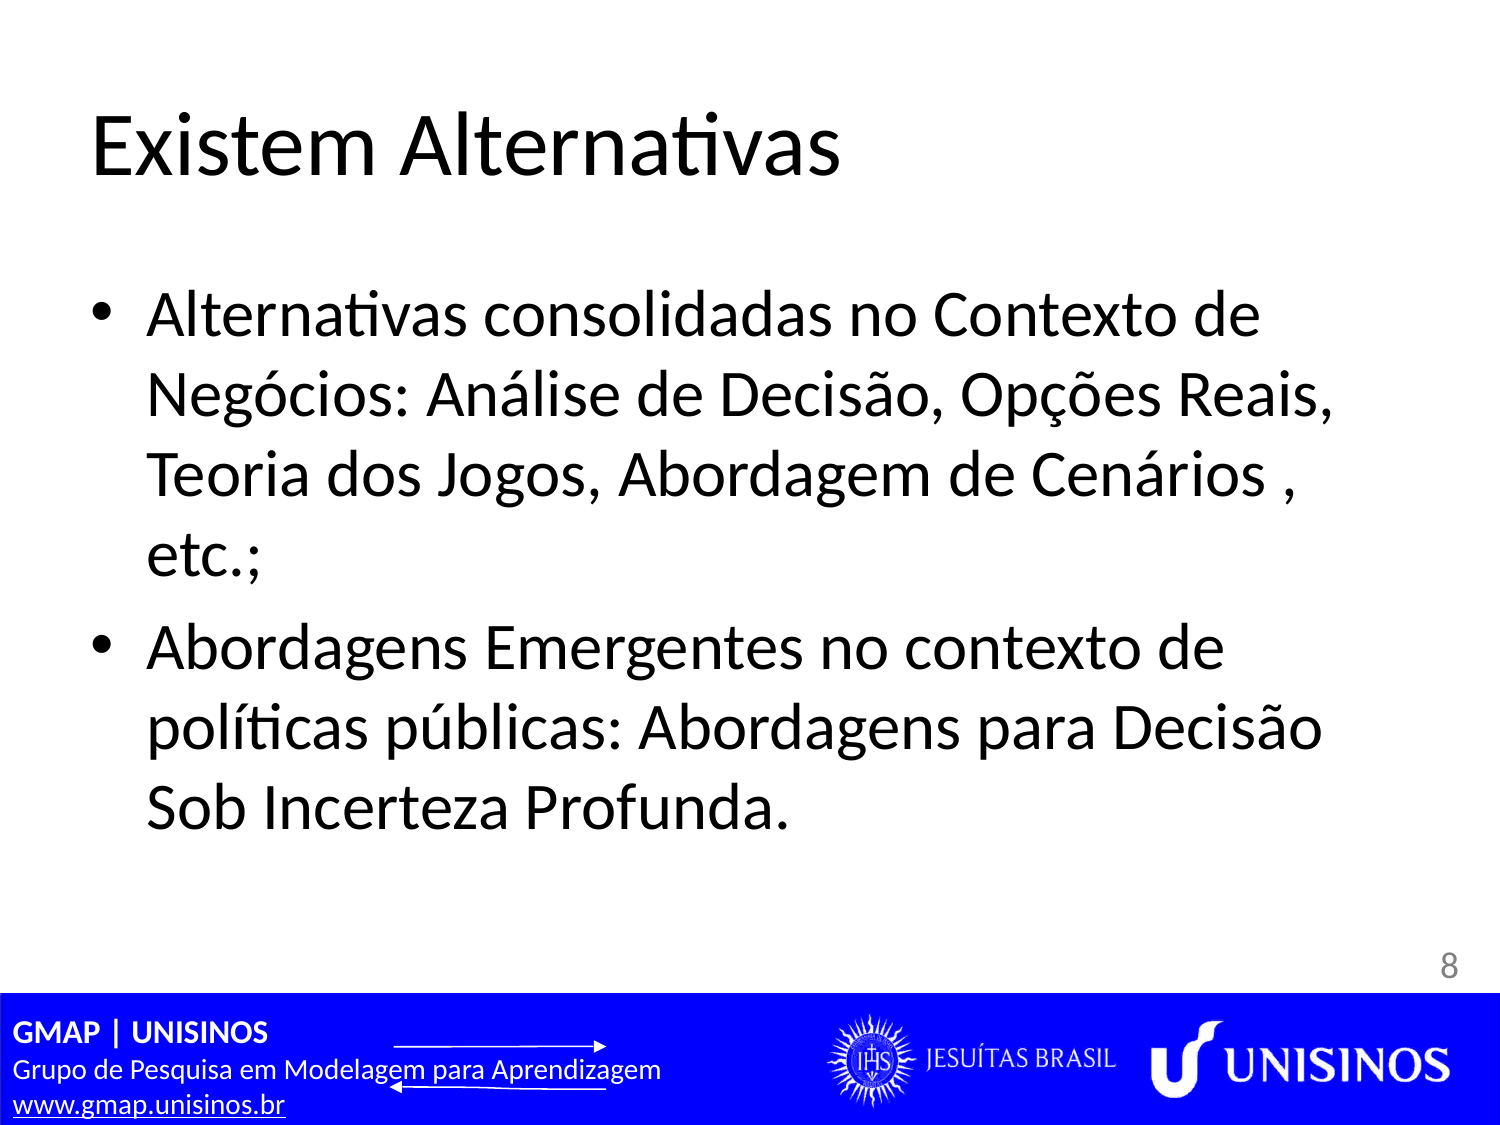

# Existem Alternativas
Alternativas consolidadas no Contexto de Negócios: Análise de Decisão, Opções Reais, Teoria dos Jogos, Abordagem de Cenários , etc.;
Abordagens Emergentes no contexto de políticas públicas: Abordagens para Decisão Sob Incerteza Profunda.